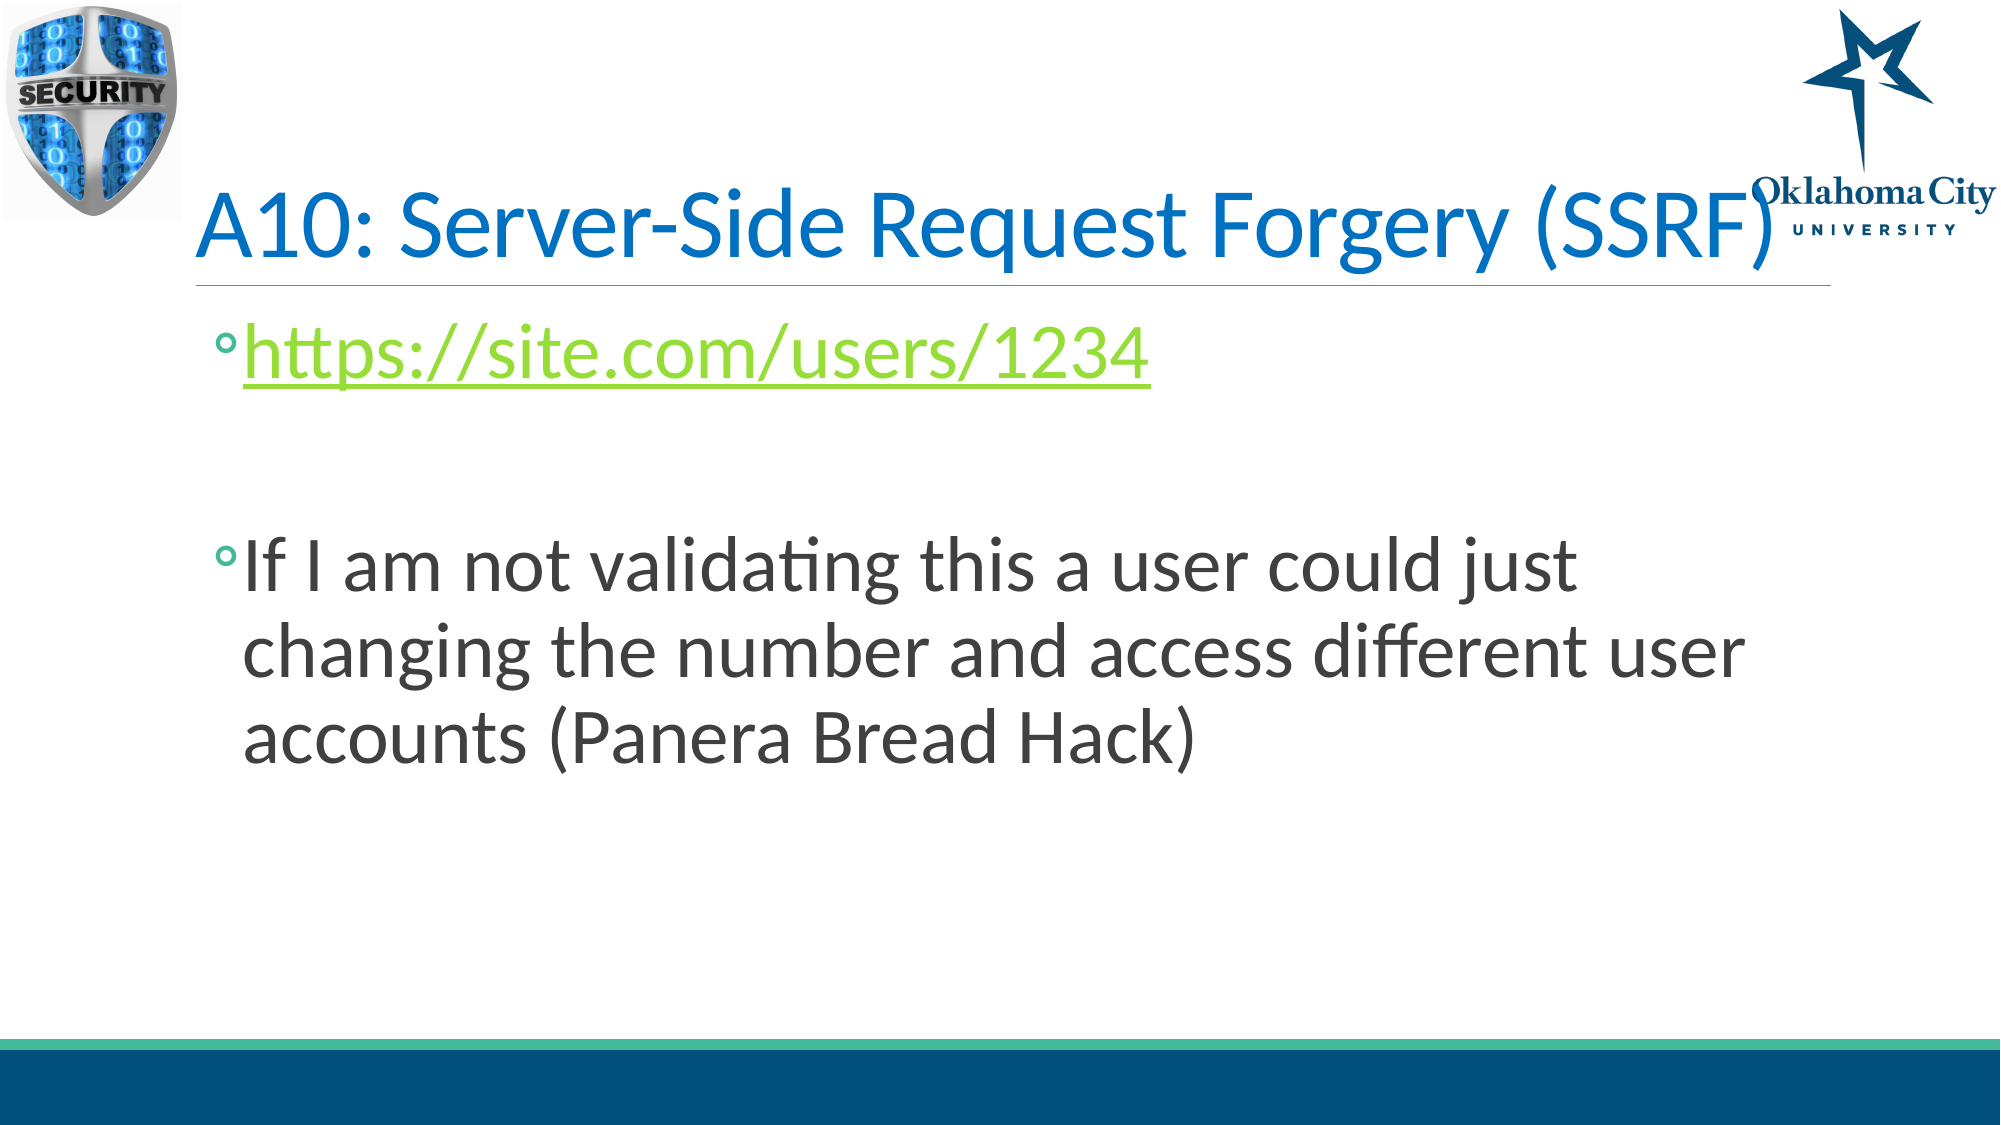

# A10: Server-Side Request Forgery (SSRF)
https://site.com/users/1234

If I am not validating this a user could just changing the number and access different user accounts (Panera Bread Hack)